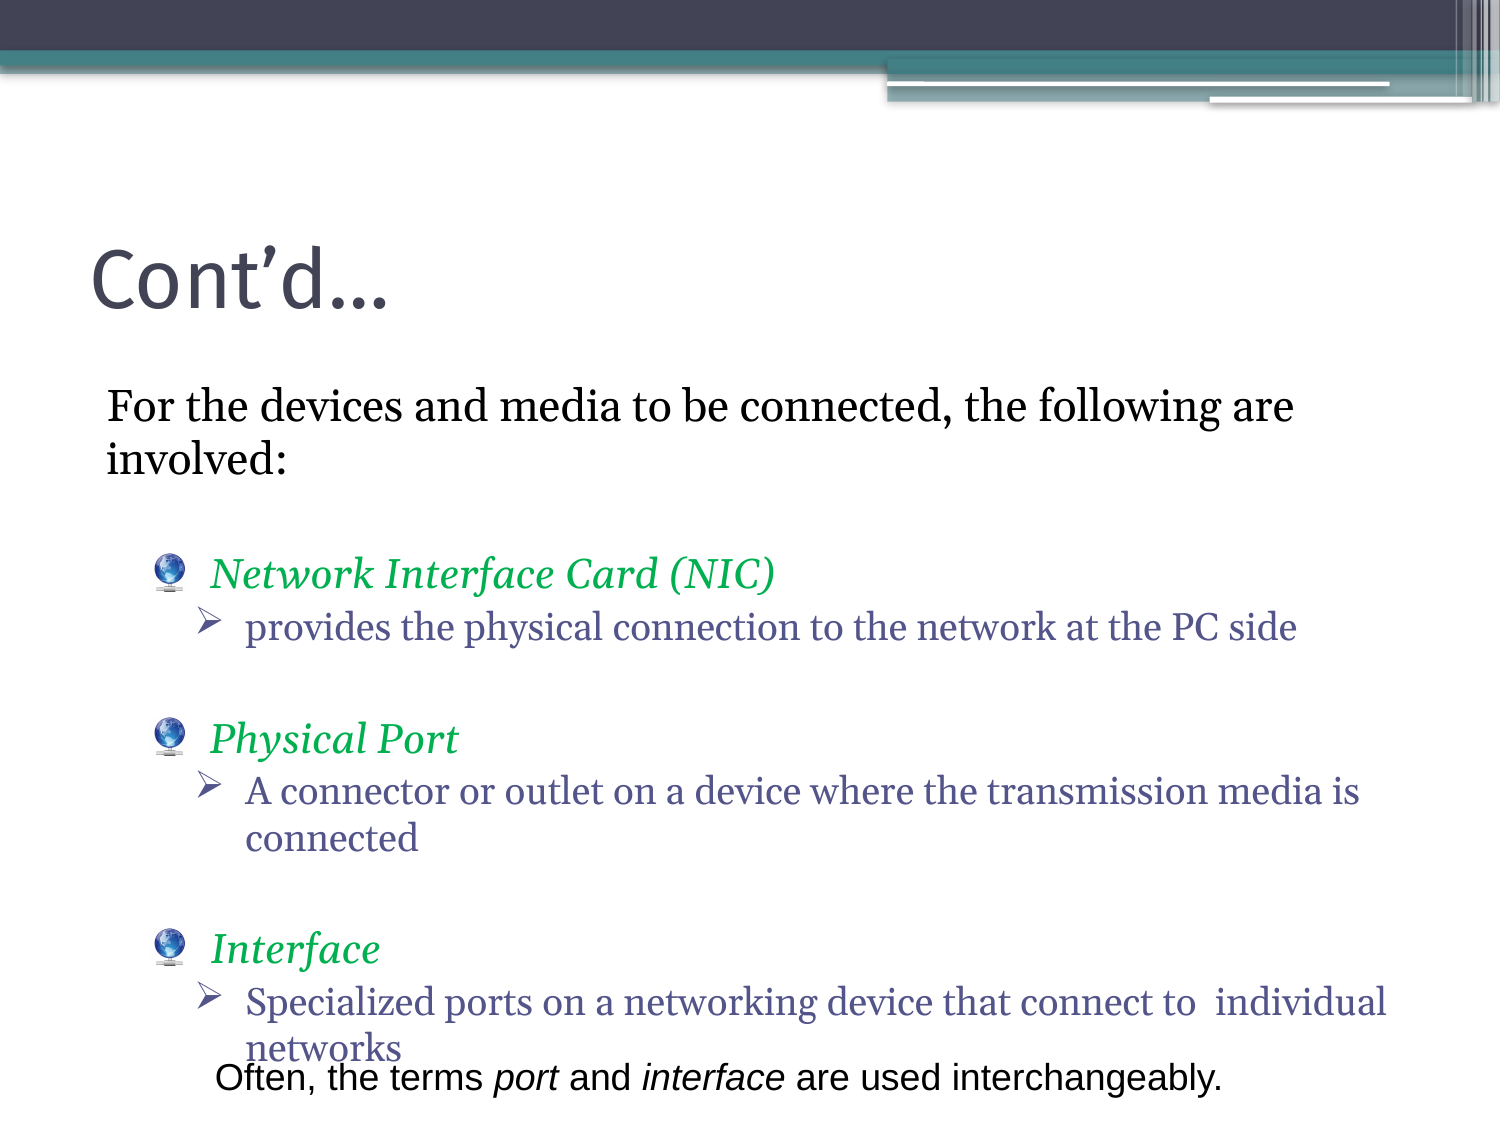

# Cont’d…
For the devices and media to be connected, the following are involved:

 Network Interface Card (NIC)
provides the physical connection to the network at the PC side

 Physical Port
A connector or outlet on a device where the transmission media is connected

 Interface
Specialized ports on a networking device that connect to  individual networks

Often, the terms port and interface are used interchangeably.